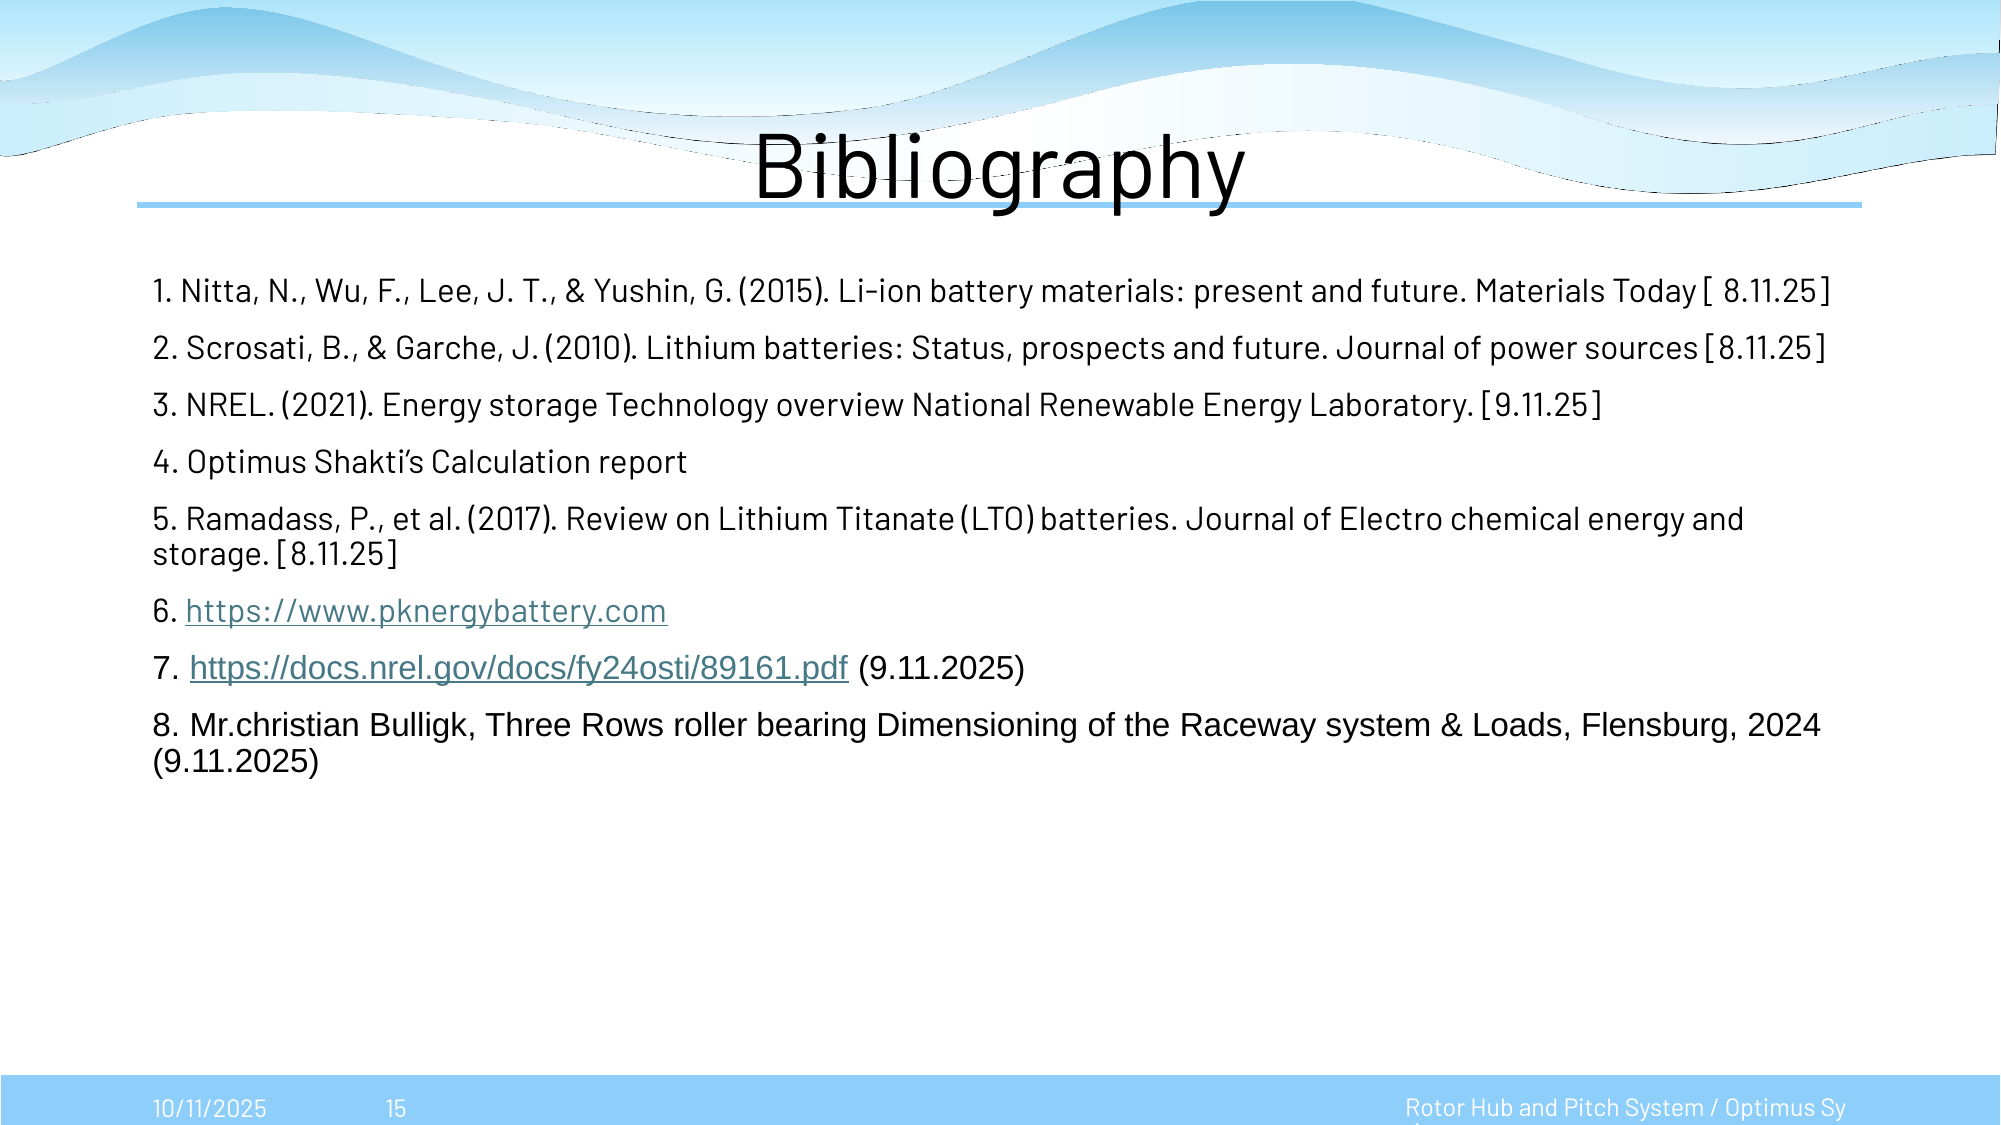

# Bibliography
1. Nitta, N., Wu, F., Lee, J. T., & Yushin, G. (2015). Li-ion battery materials: present and future. Materials Today [ 8.11.25]
2. Scrosati, B., & Garche, J. (2010). Lithium batteries: Status, prospects and future. Journal of power sources [8.11.25]
3. NREL. (2021). Energy storage Technology overview National Renewable Energy Laboratory. [9.11.25]
4. Optimus Shakti’s Calculation report
5. Ramadass, P., et al. (2017). Review on Lithium Titanate (LTO) batteries. Journal of Electro chemical energy and storage. [8.11.25]
6. https://www.pknergybattery.com
7. https://docs.nrel.gov/docs/fy24osti/89161.pdf (9.11.2025)
8. Mr.christian Bulligk, Three Rows roller bearing Dimensioning of the Raceway system & Loads, Flensburg, 2024 (9.11.2025)

Rotor Hub and Pitch System / Optimus Syria
10/11/2025
15